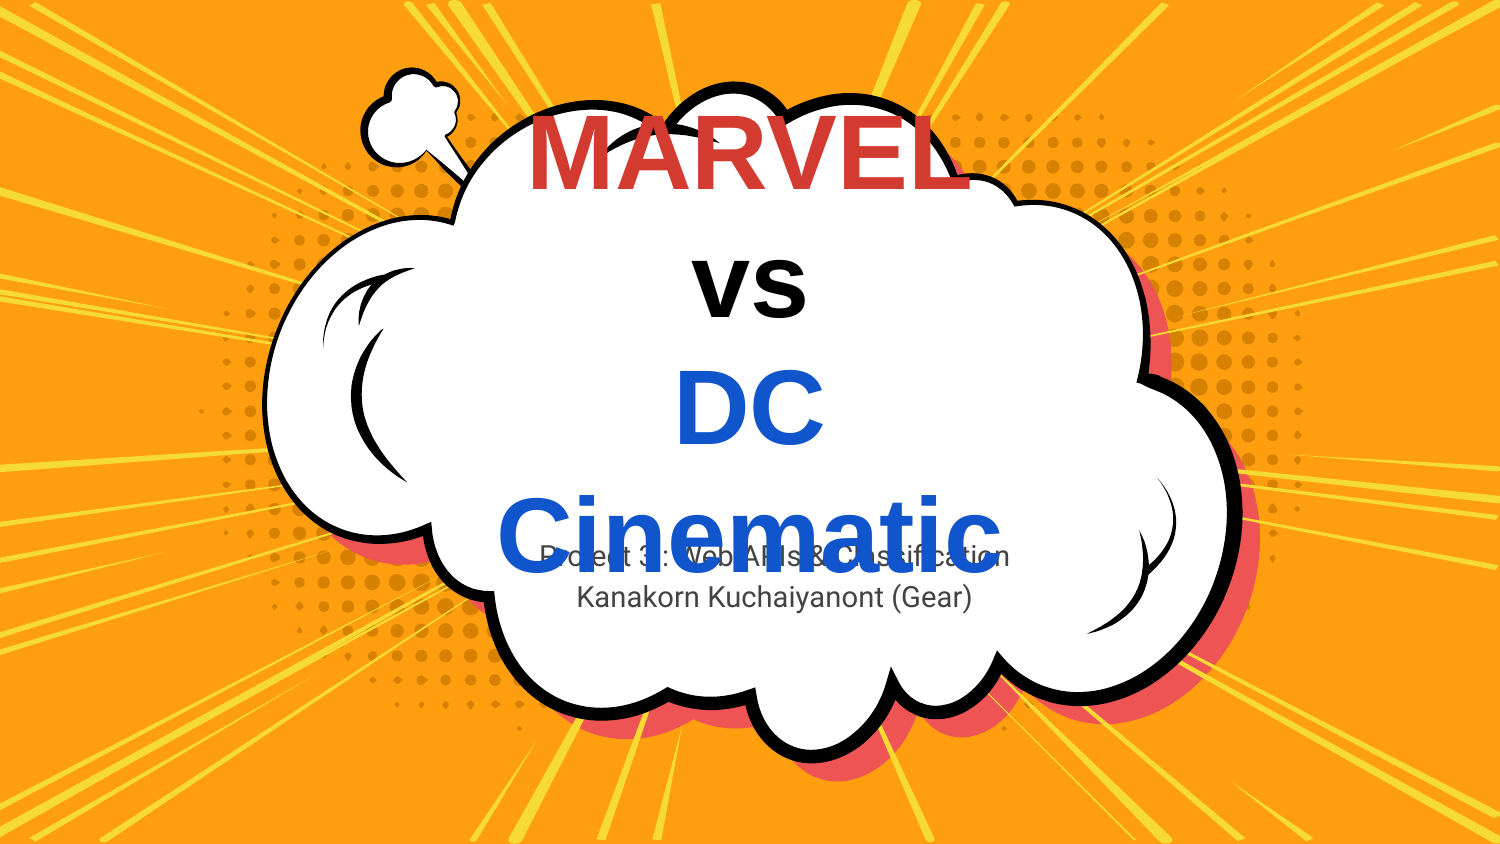

# MARVEL vs
DC Cinematic
Project 3 : Web APIs & Classification
Kanakorn Kuchaiyanont (Gear)